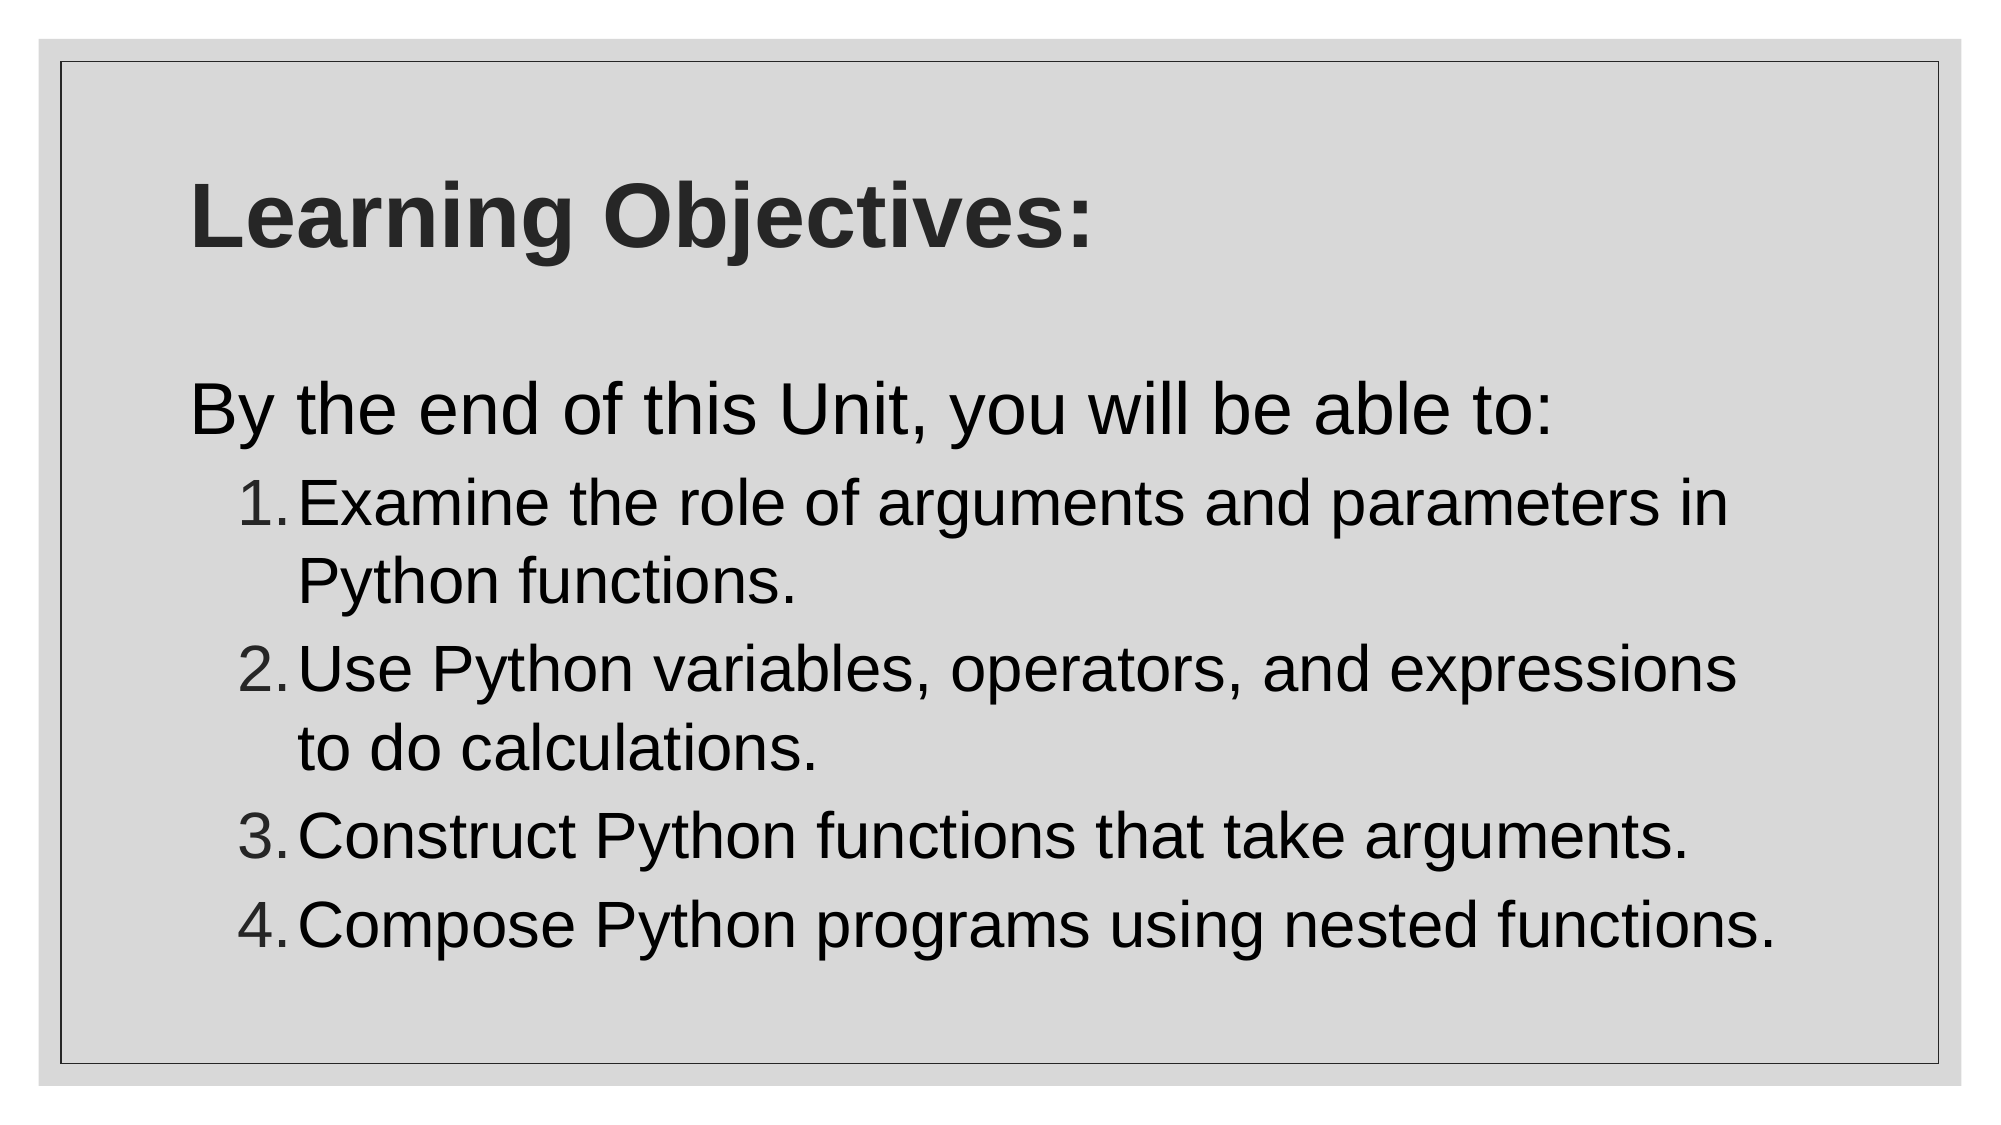

# Learning Objectives:
By the end of this Unit, you will be able to:
Examine the role of arguments and parameters in Python functions.
Use Python variables, operators, and expressions to do calculations.
Construct Python functions that take arguments.
Compose Python programs using nested functions.